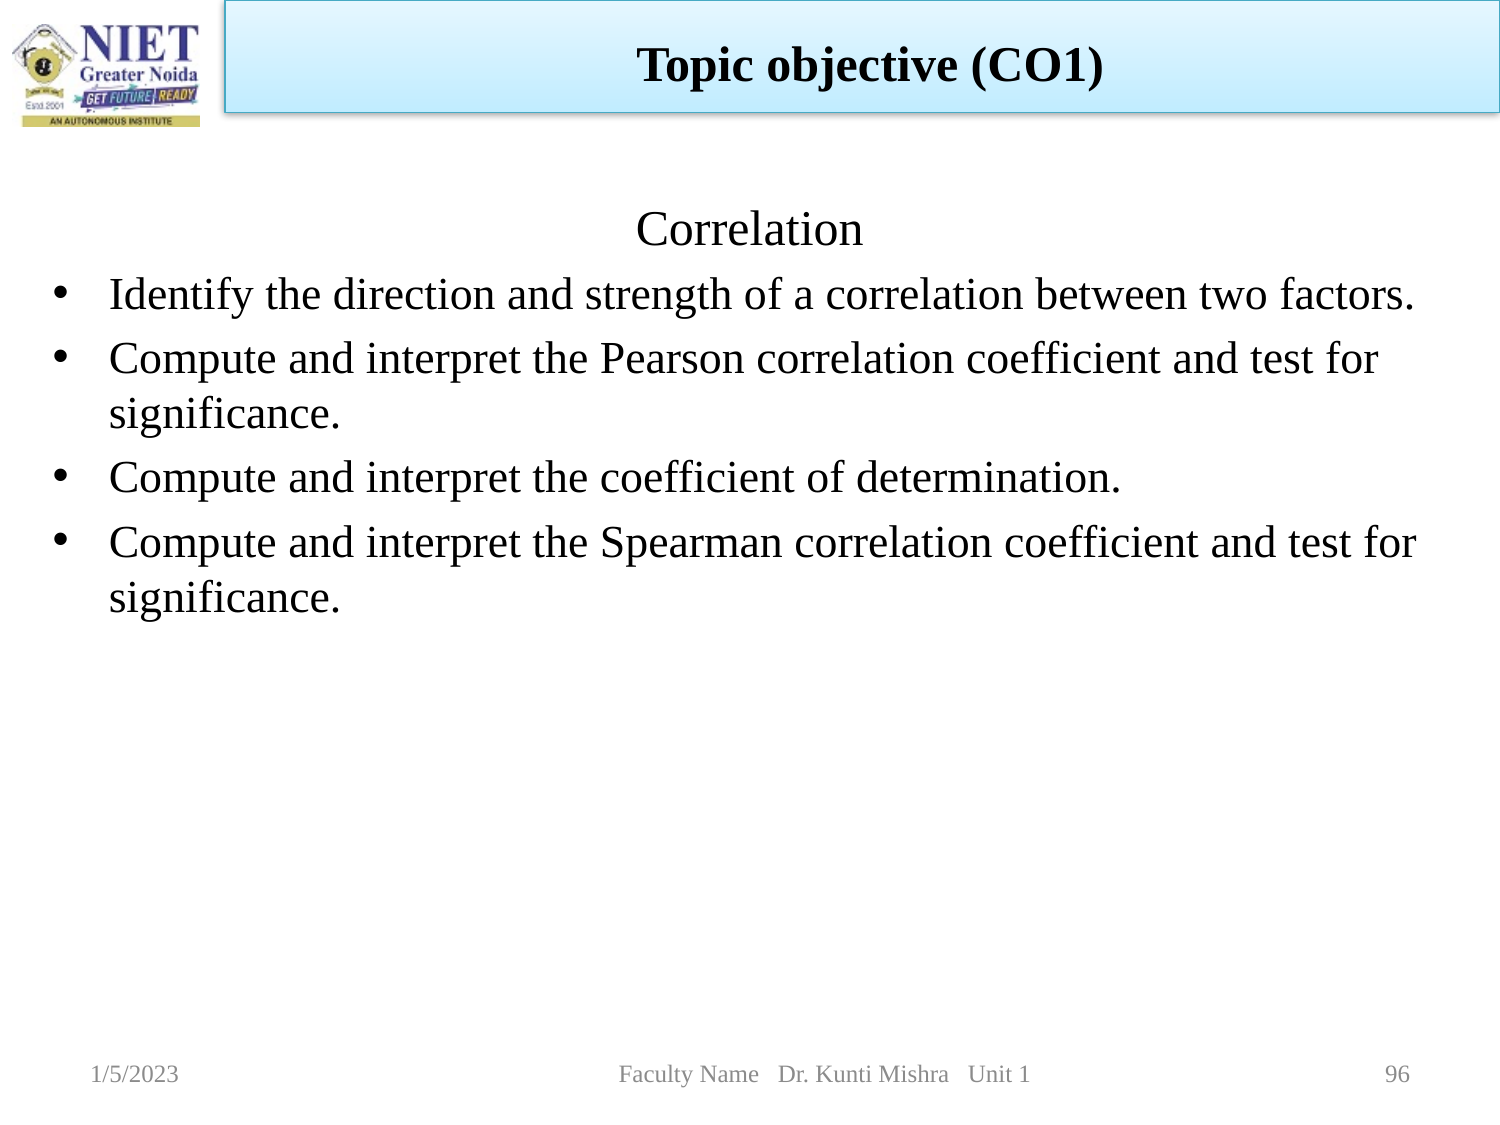

Topic objective (CO1)
Correlation
Identify the direction and strength of a correlation between two factors.
Compute and interpret the Pearson correlation coefficient and test for significance.
Compute and interpret the coefficient of determination.
Compute and interpret the Spearman correlation coefficient and test for significance.

1/5/2023
Faculty Name   Dr. Kunti Mishra   Unit 1
96